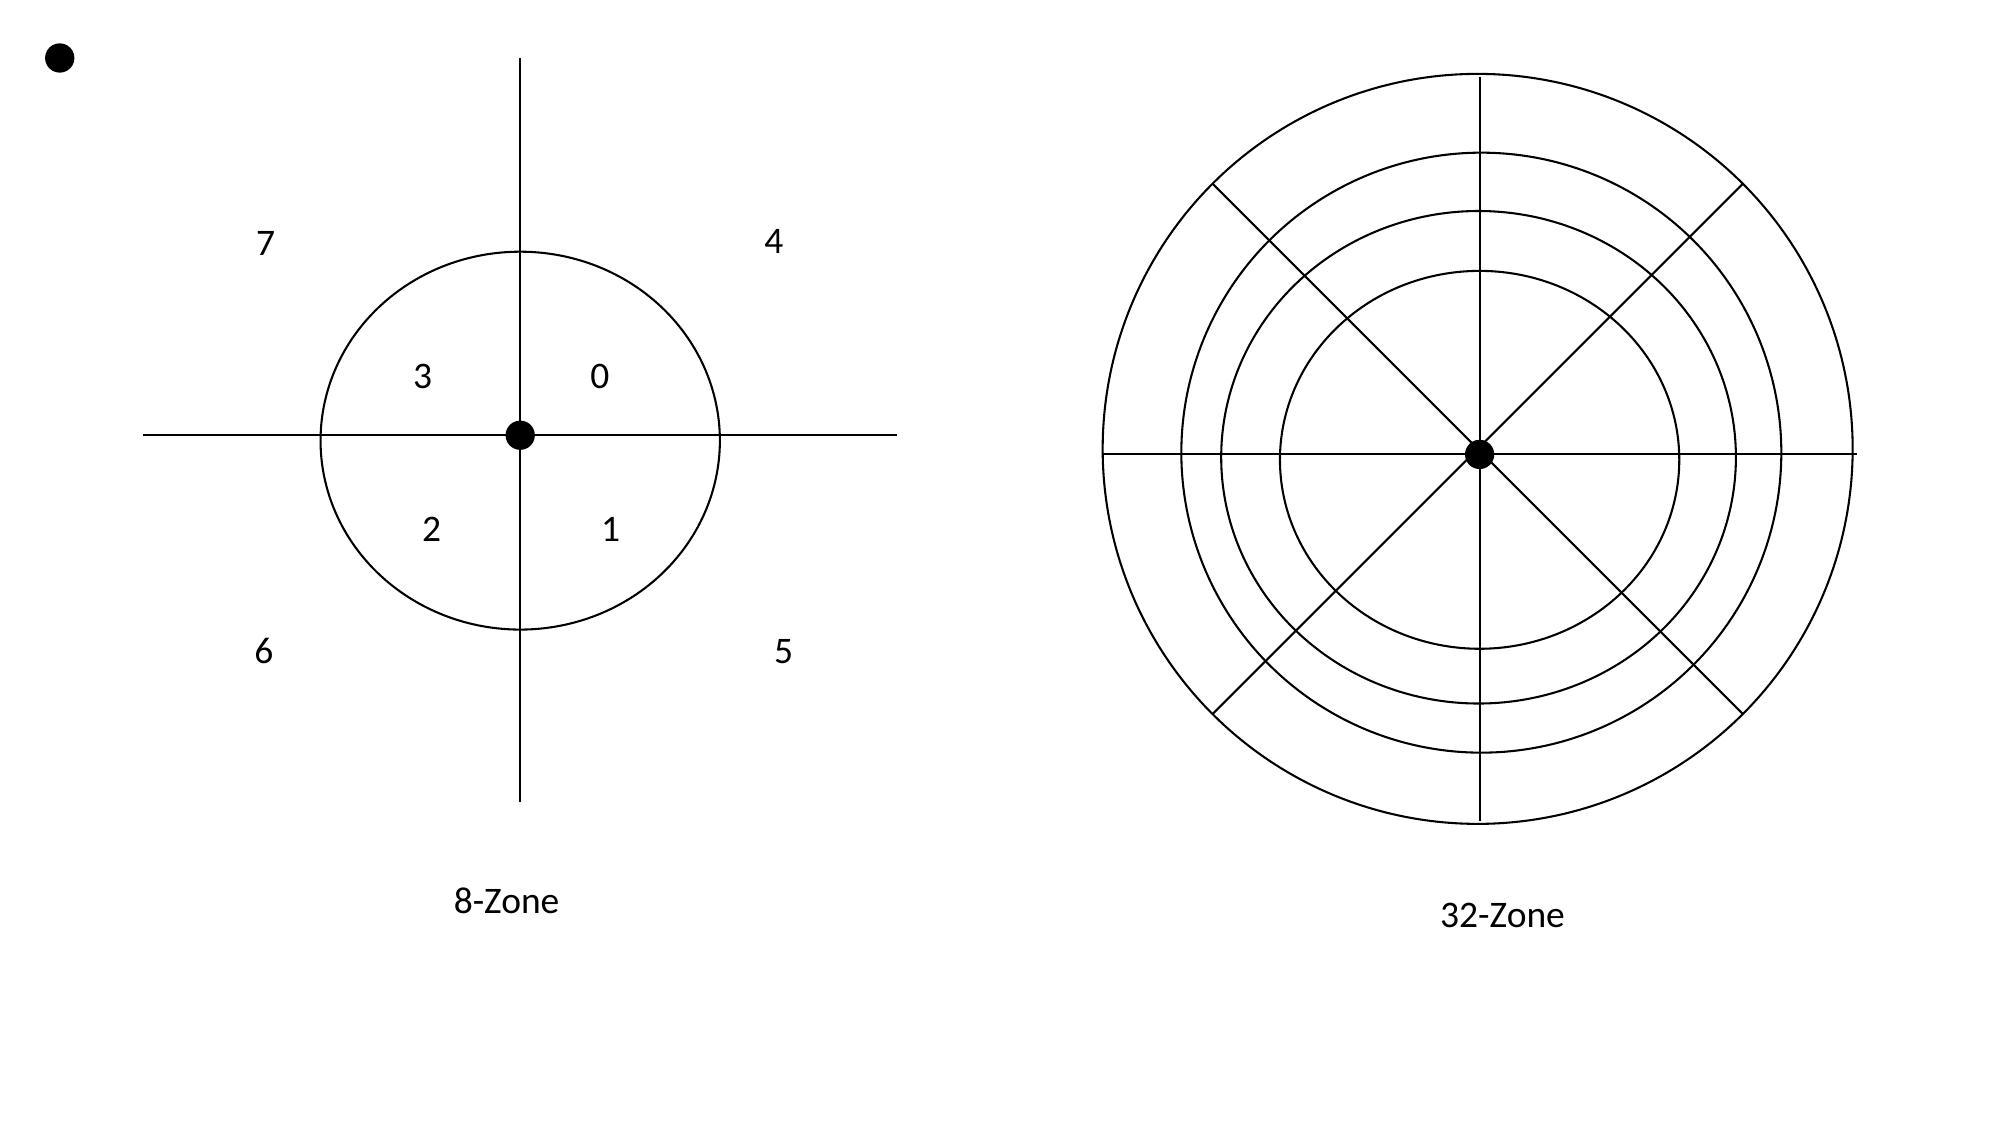

4
7

3
0

2
1
6
5

8-Zone
32-Zone